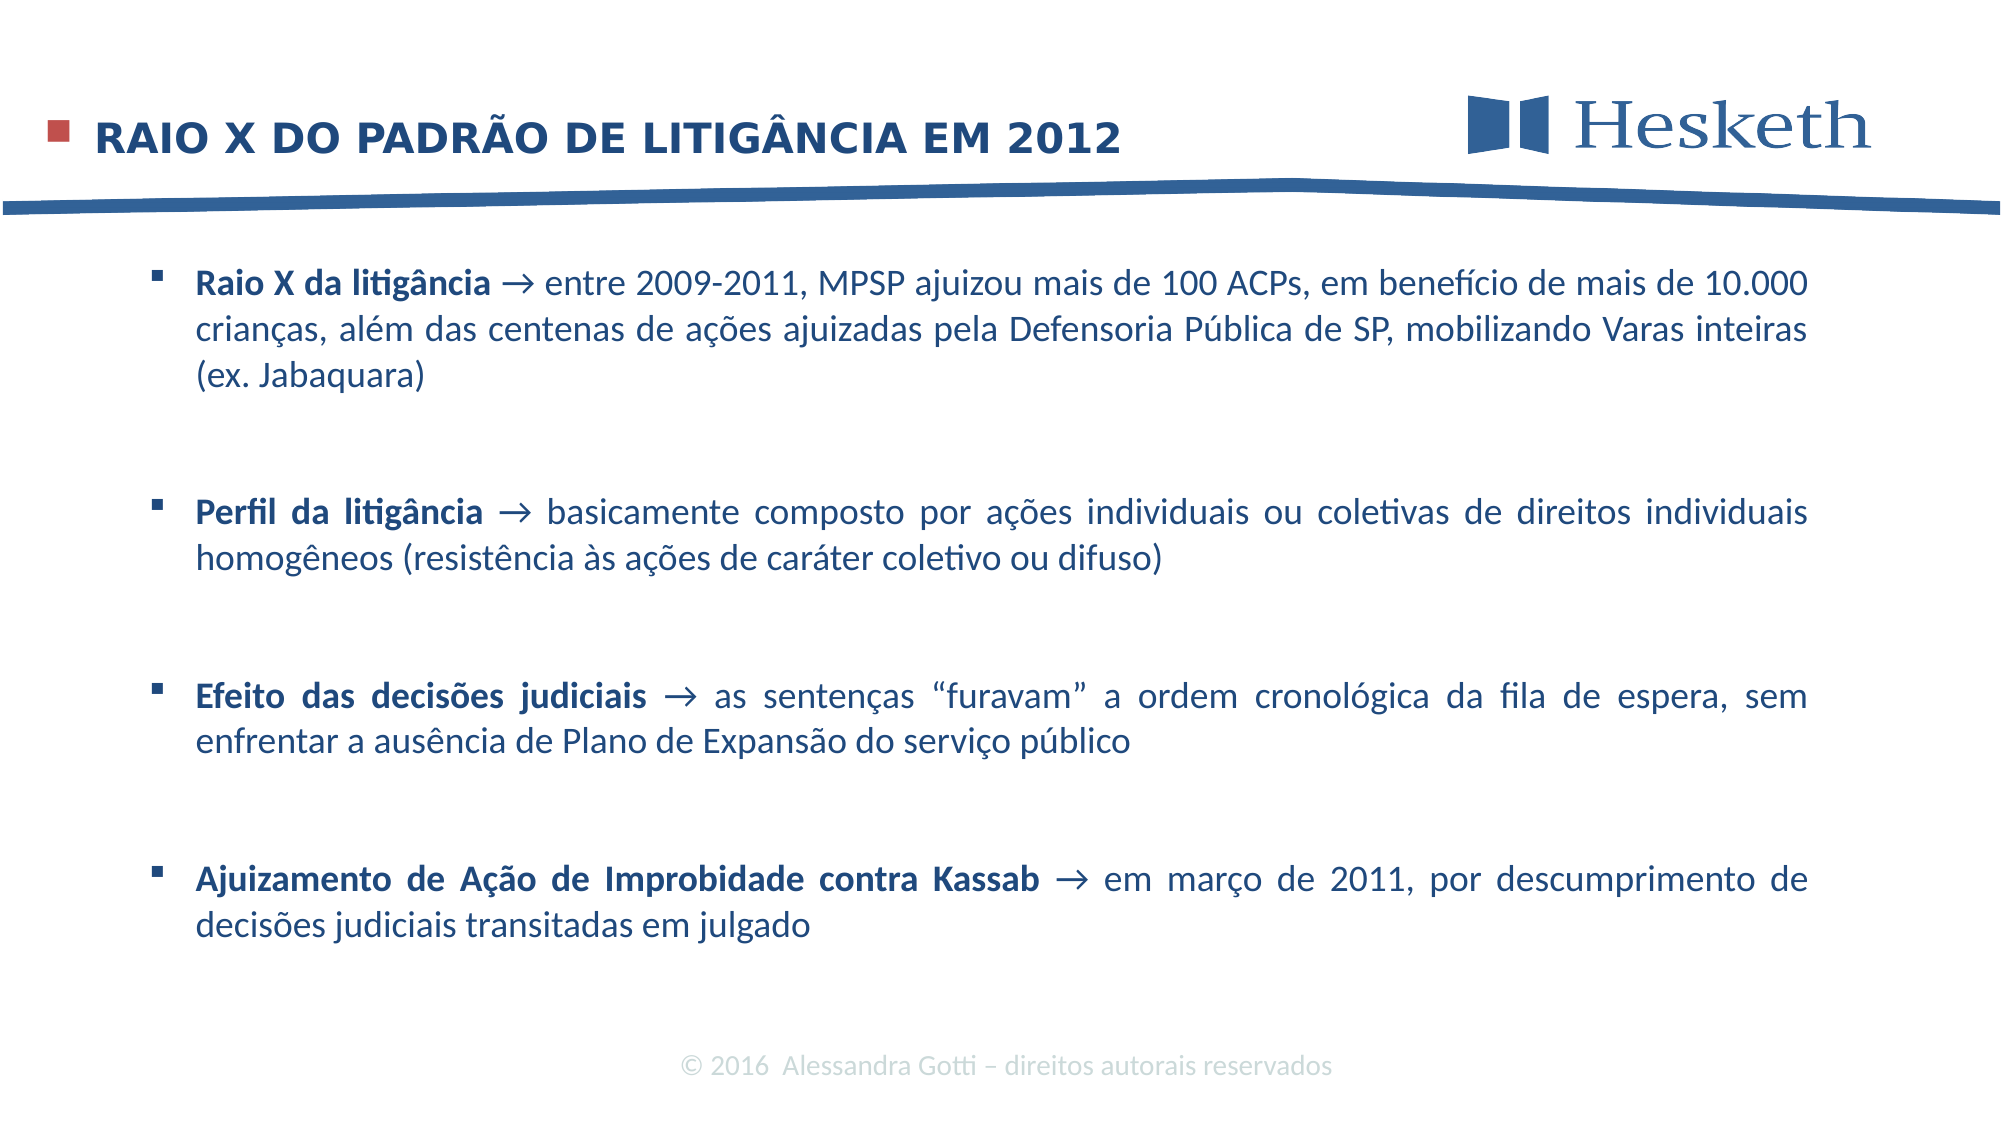

RAIO X DO PADRÃO DE LITIGÂNCIA EM 2012

Raio X da litigância → entre 2009-2011, MPSP ajuizou mais de 100 ACPs, em benefício de mais de 10.000 crianças, além das centenas de ações ajuizadas pela Defensoria Pública de SP, mobilizando Varas inteiras (ex. Jabaquara)

Perfil da litigância → basicamente composto por ações individuais ou coletivas de direitos individuais homogêneos (resistência às ações de caráter coletivo ou difuso)

Efeito das decisões judiciais → as sentenças “furavam” a ordem cronológica da fila de espera, sem enfrentar a ausência de Plano de Expansão do serviço público

Ajuizamento de Ação de Improbidade contra Kassab → em março de 2011, por descumprimento de decisões judiciais transitadas em julgado
© 2016  Alessandra Gotti – direitos autorais reservados